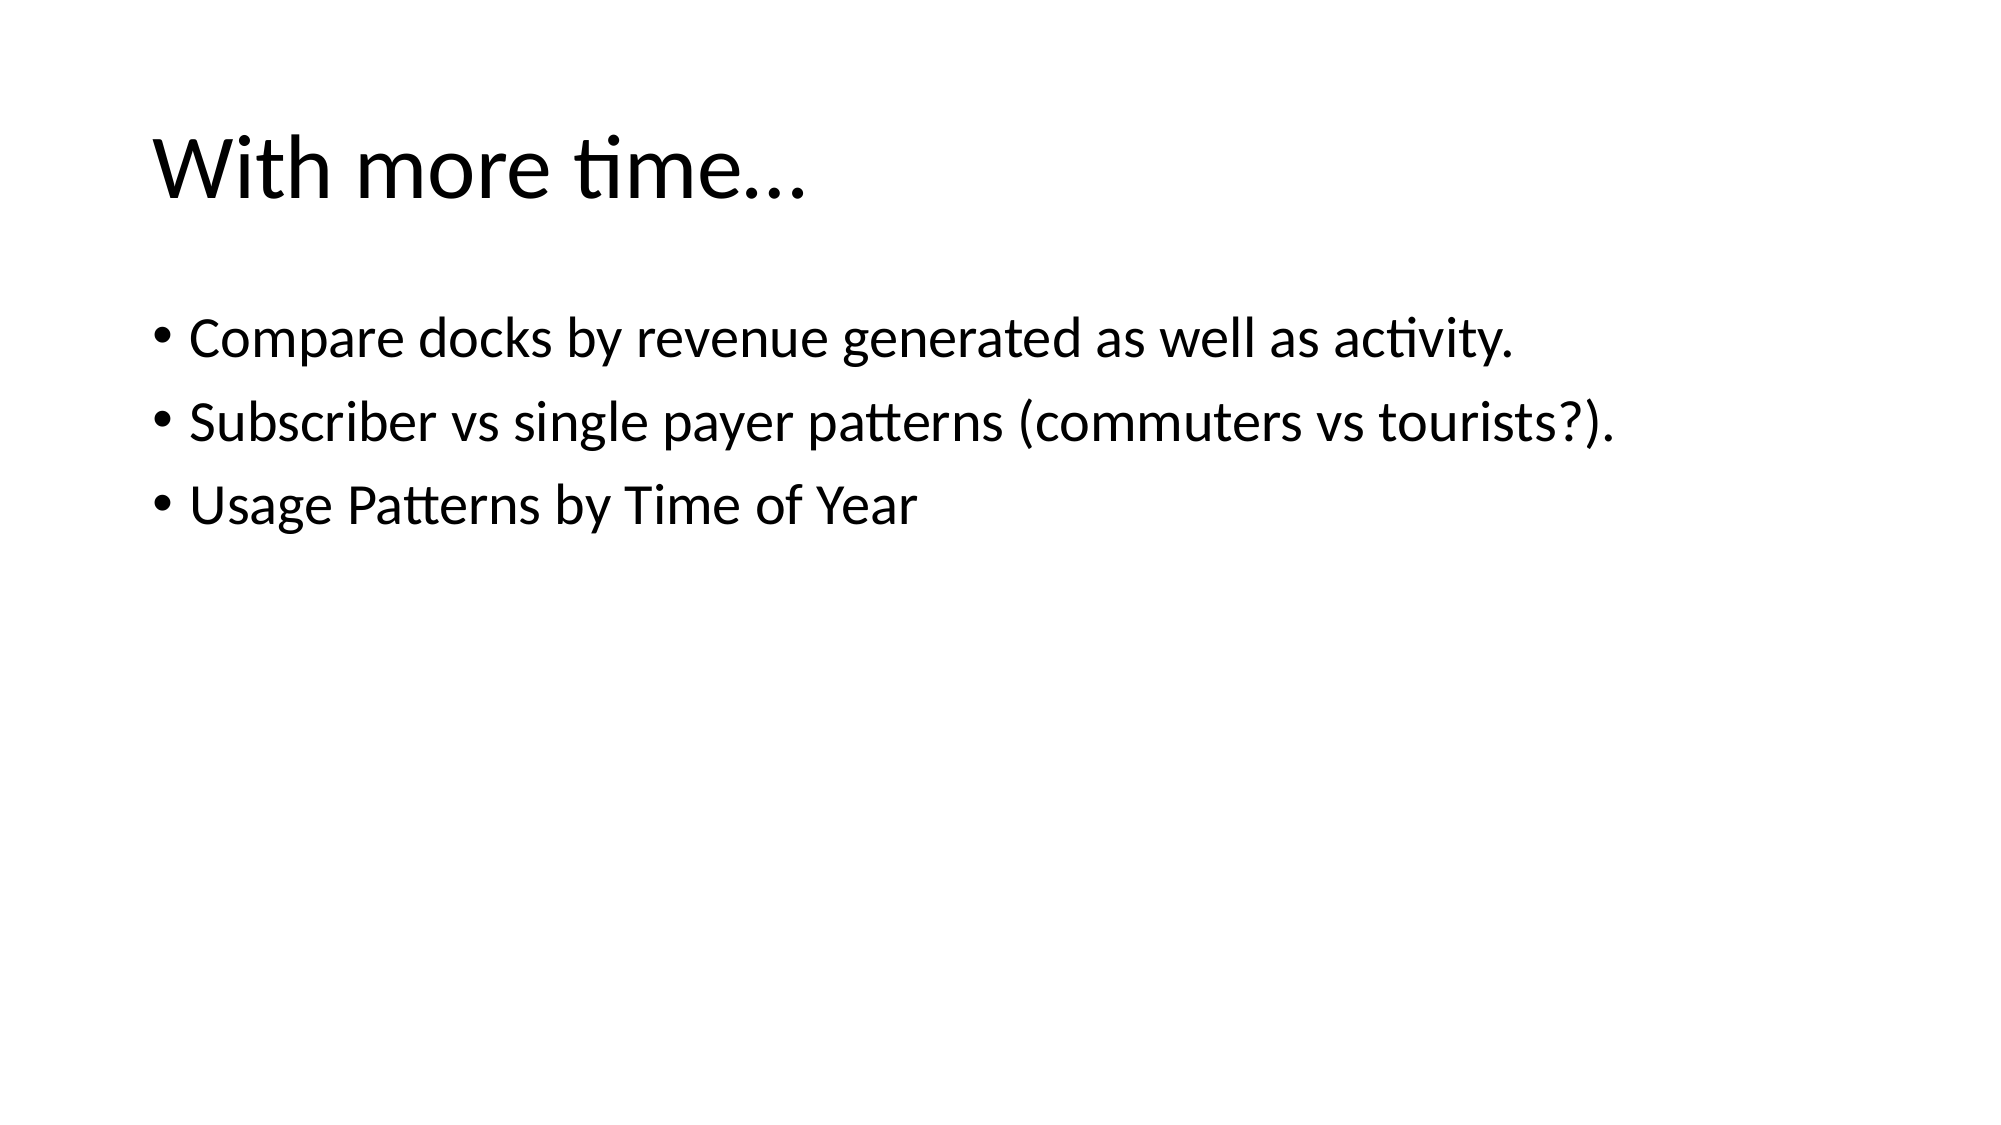

# With more time…
Compare docks by revenue generated as well as activity.
Subscriber vs single payer patterns (commuters vs tourists?).
Usage Patterns by Time of Year